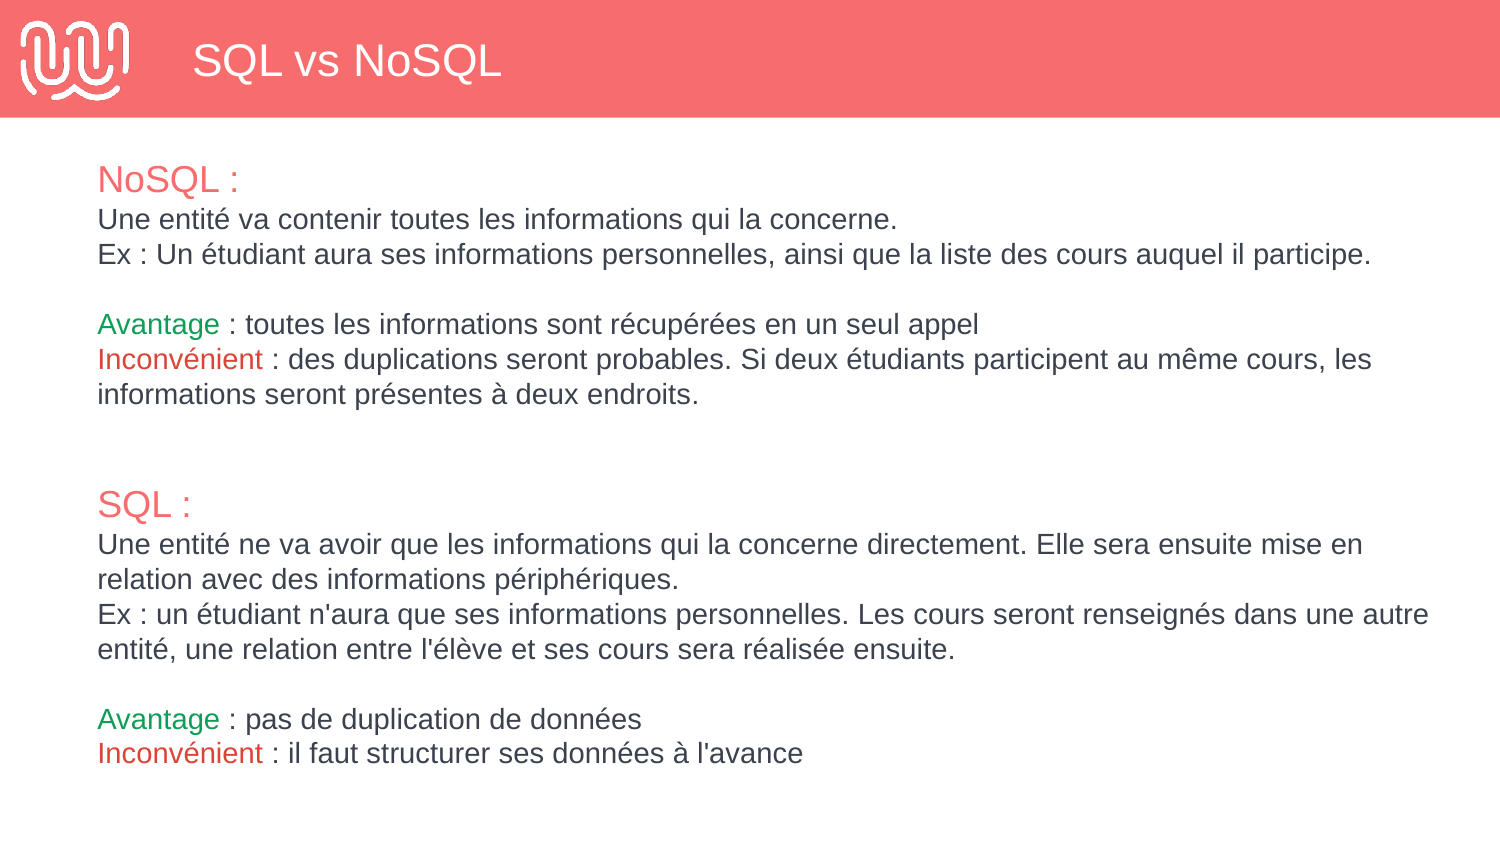

# SQL vs NoSQL
NoSQL :
Une entité va contenir toutes les informations qui la concerne.
Ex : Un étudiant aura ses informations personnelles, ainsi que la liste des cours auquel il participe.

Avantage : toutes les informations sont récupérées en un seul appel
Inconvénient : des duplications seront probables. Si deux étudiants participent au même cours, les informations seront présentes à deux endroits.

SQL :
Une entité ne va avoir que les informations qui la concerne directement. Elle sera ensuite mise en relation avec des informations périphériques.
Ex : un étudiant n'aura que ses informations personnelles. Les cours seront renseignés dans une autre entité, une relation entre l'élève et ses cours sera réalisée ensuite.

Avantage : pas de duplication de données
Inconvénient : il faut structurer ses données à l'avance